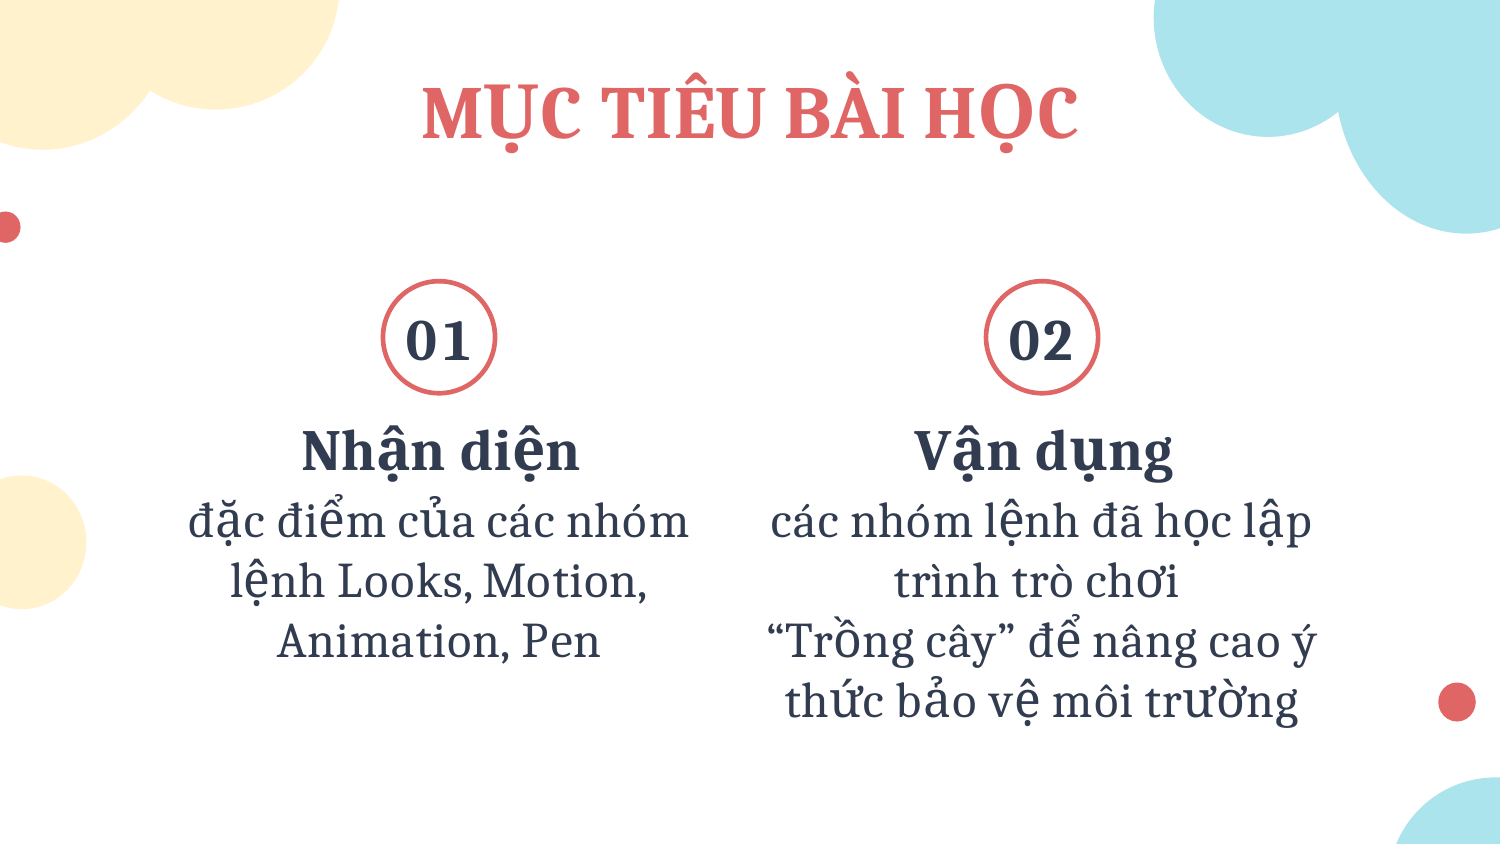

MỤC TIÊU BÀI HỌC

01
02
Nhận diện
Vận dụng
đặc điểm của các nhóm lệnh Looks, Motion, Animation, Pen
các nhóm lệnh đã học lập trình trò chơi
“Trồng cây” để nâng cao ý thức bảo vệ môi trường